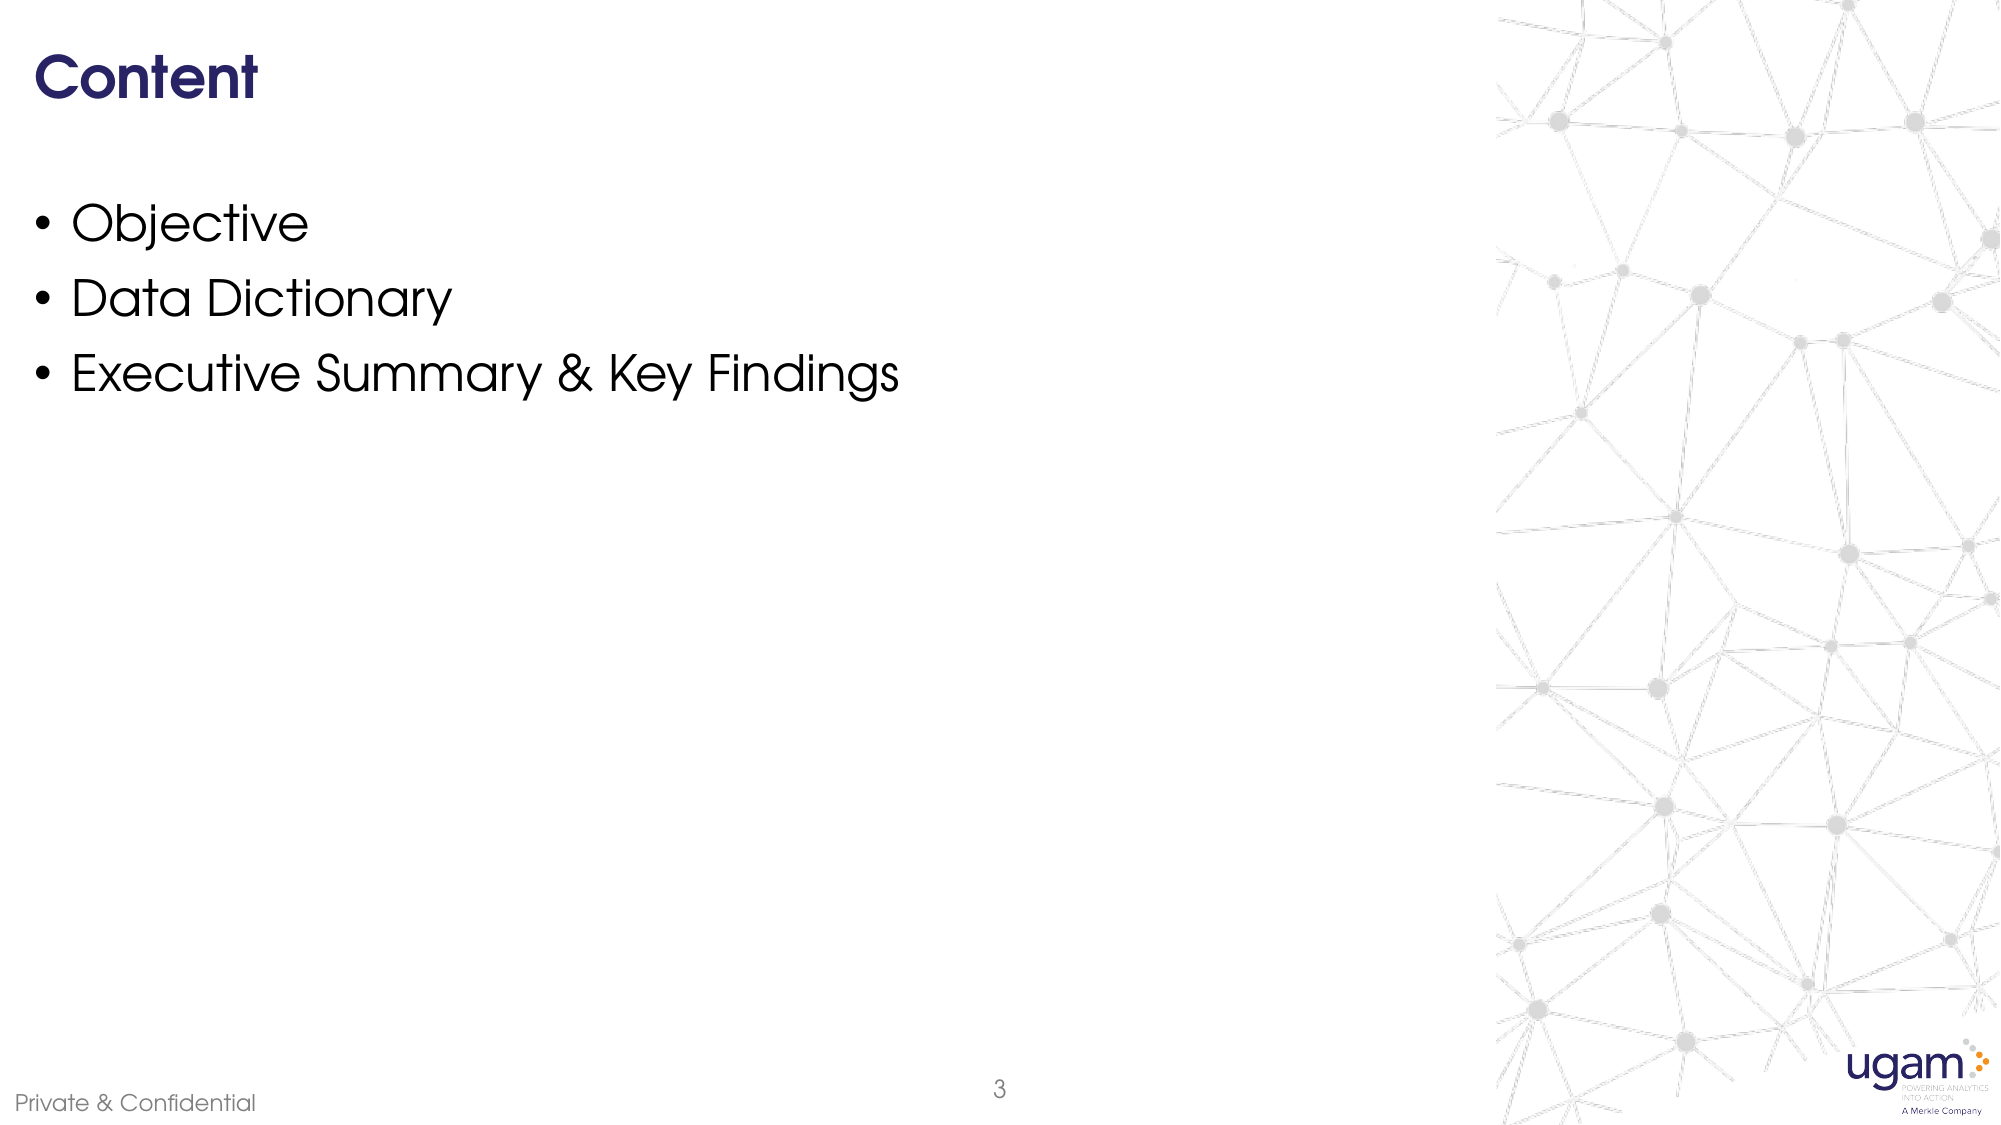

AGENDA SLIDE
# Content
DON’Ts
Don’t change font and font size on this slide
Don’t move the text boxes
Font size – 28
Font color – Black
Left-aligned
Objective
Data Dictionary
Executive Summary & Key Findings

Title font size – 24
Sub-bullet size – 20
Subsequent bullet size - 18
Font color – Black
Style: Bold, non-italic
Left-aligned